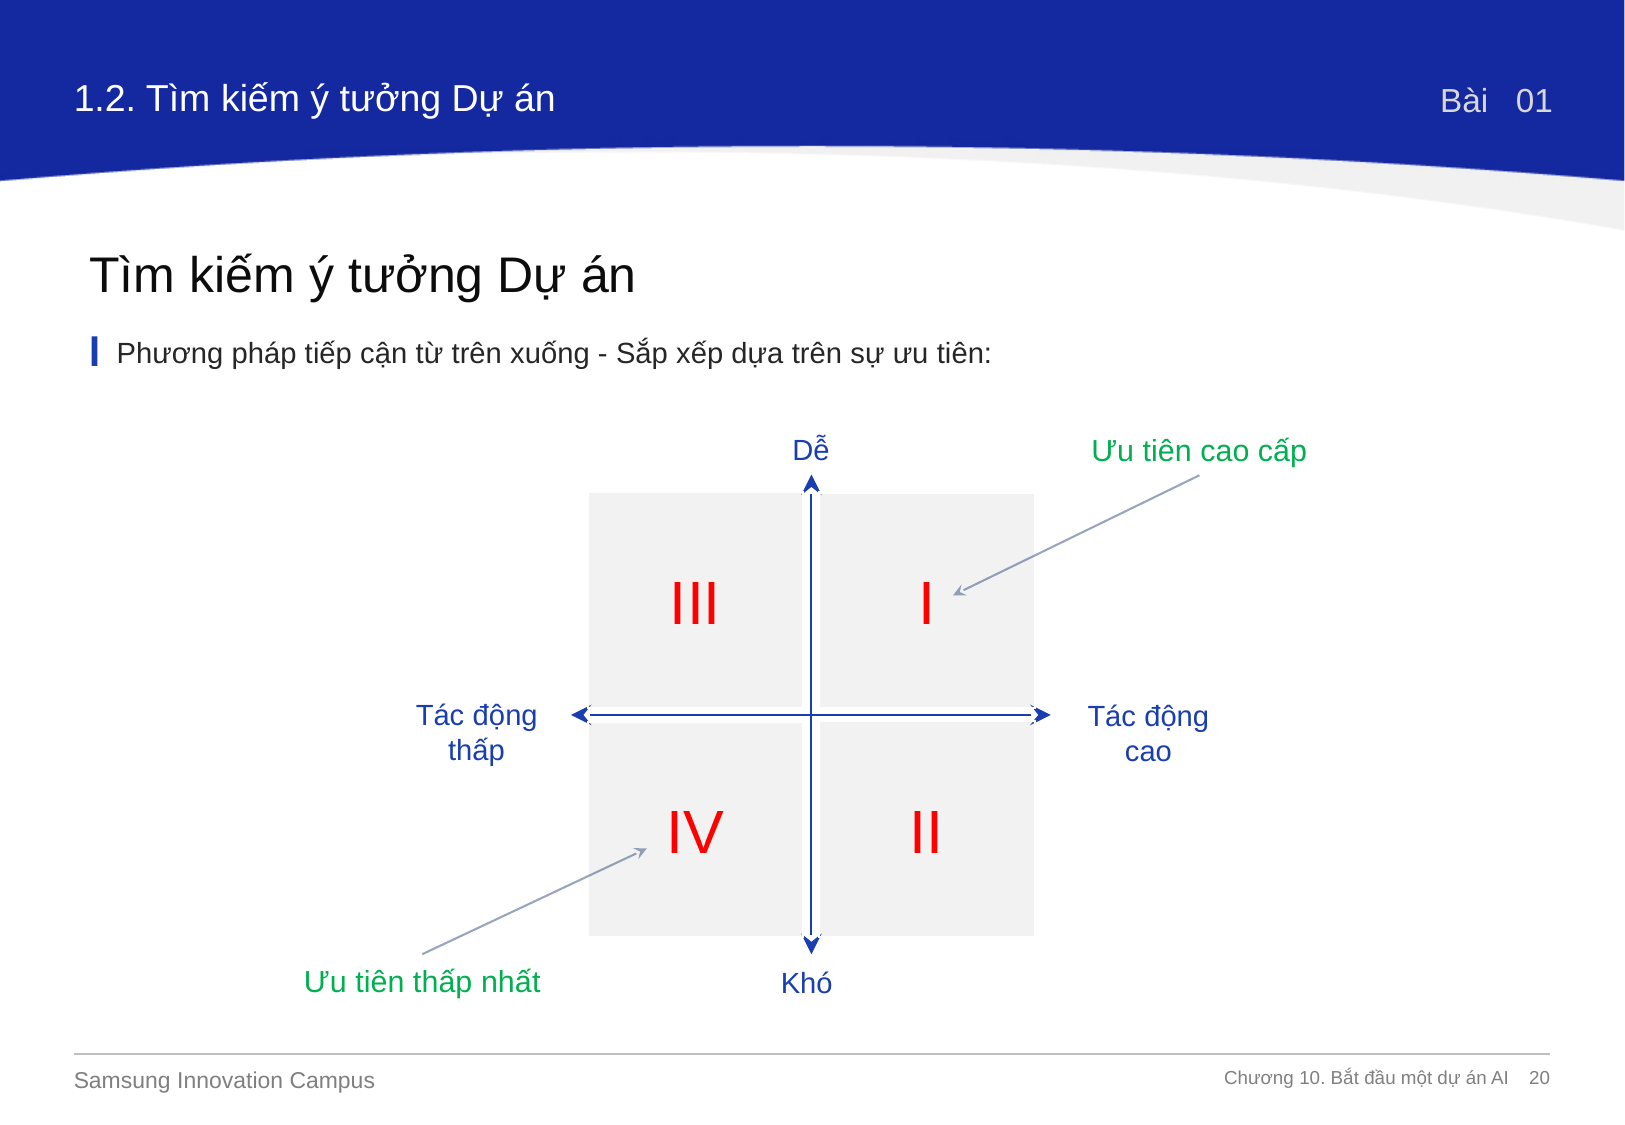

1.2. Tìm kiếm ý tưởng Dự án
Bài   01
Tìm kiếm ý tưởng Dự án
Phương pháp tiếp cận từ trên xuống - Sắp xếp dựa trên sự ưu tiên:

Dễ
Ưu tiên cao cấp
III
I
Tác động thấp
Tác động cao
II
IV
Ưu tiên thấp nhất
Khó